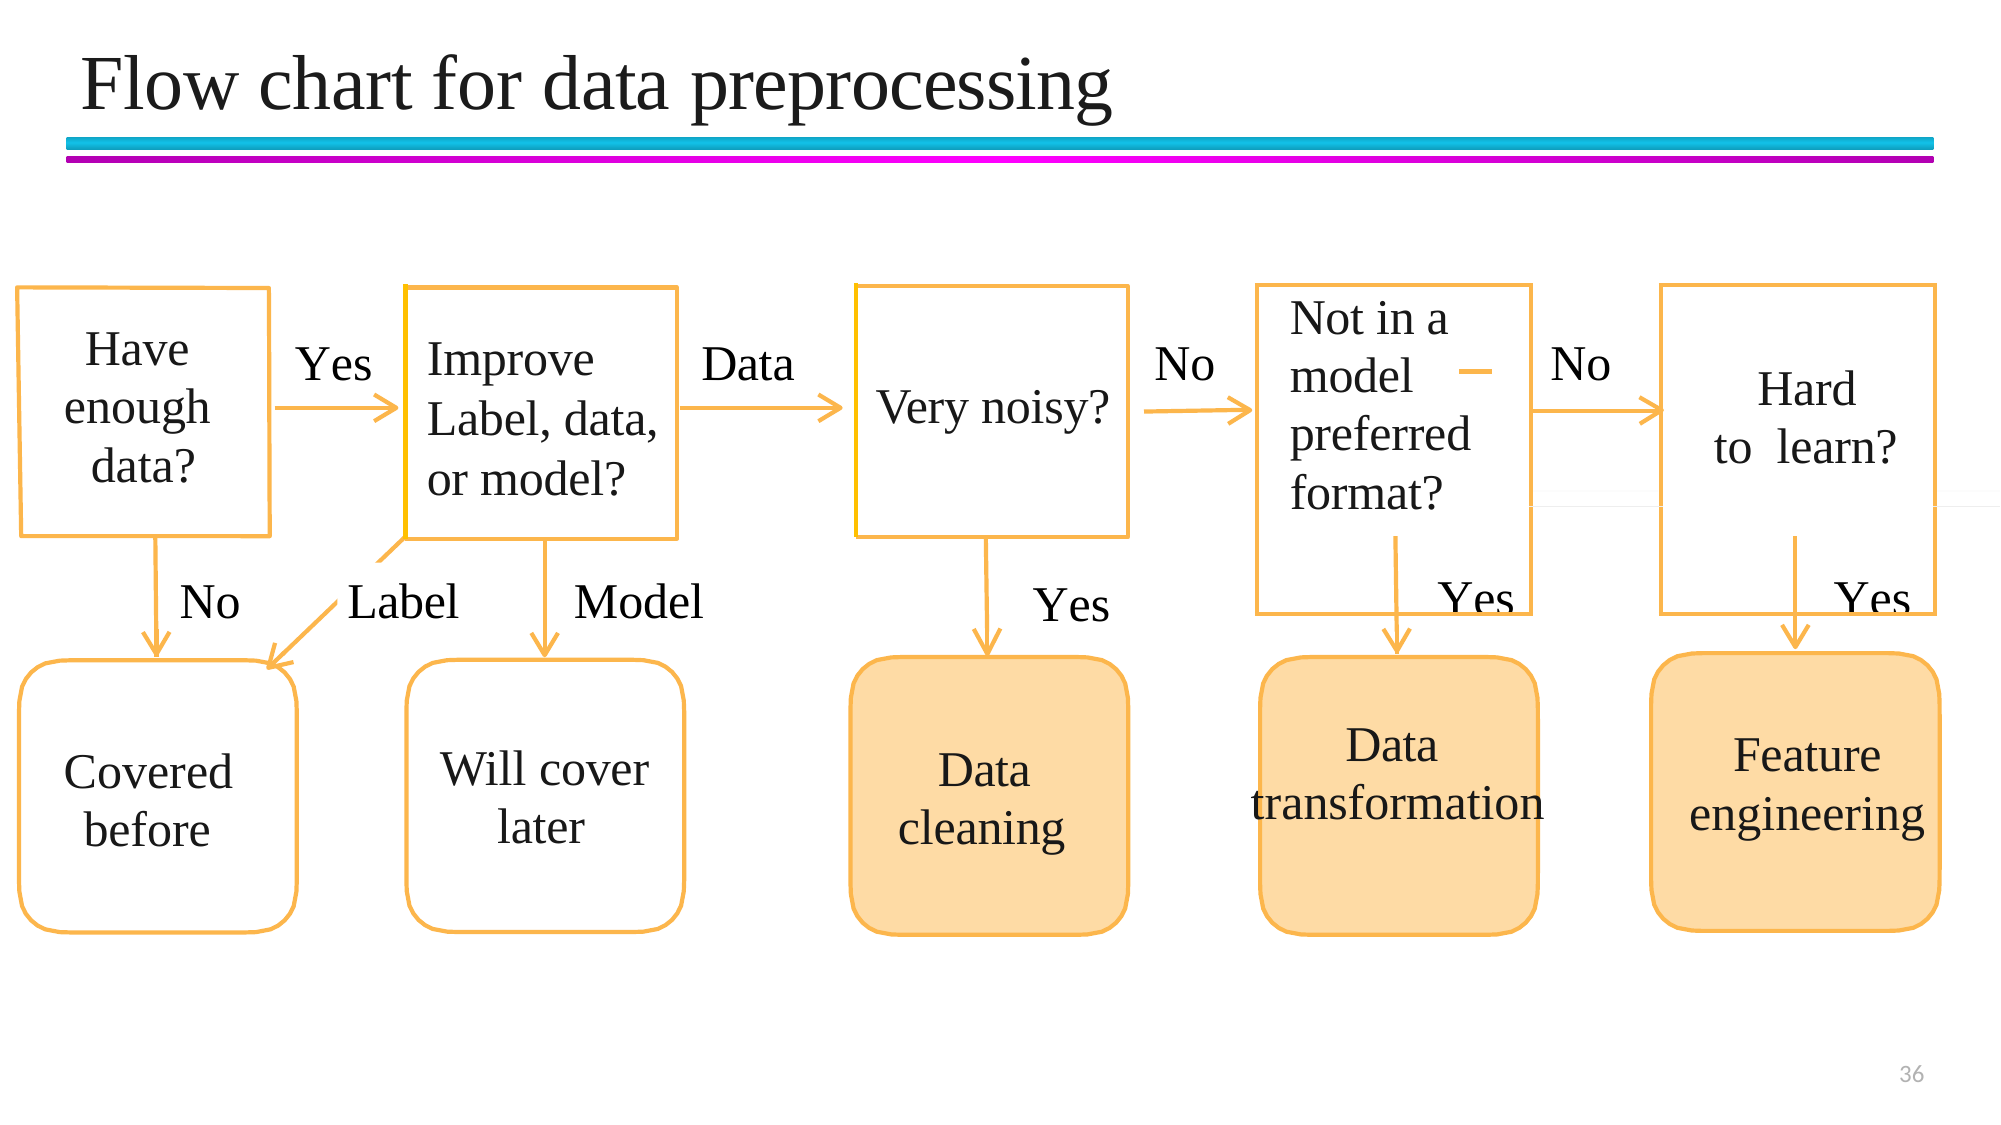

# Flow chart for data preprocessing
Not in a model  preferred  format?

Very noisy?

Improve  Label, data,  or model?
|  | No |  |  |
| --- | --- | --- | --- |
|  |  |  |  |
|  |  |  |  |

Have  enough  data?
Yes
Data
No
Hard to  learn?

Yes
Yes
No
Label	Model
Yes

Data  transformation
Feature  engineering
Will cover  later
Data  cleaning
Covered  before
36